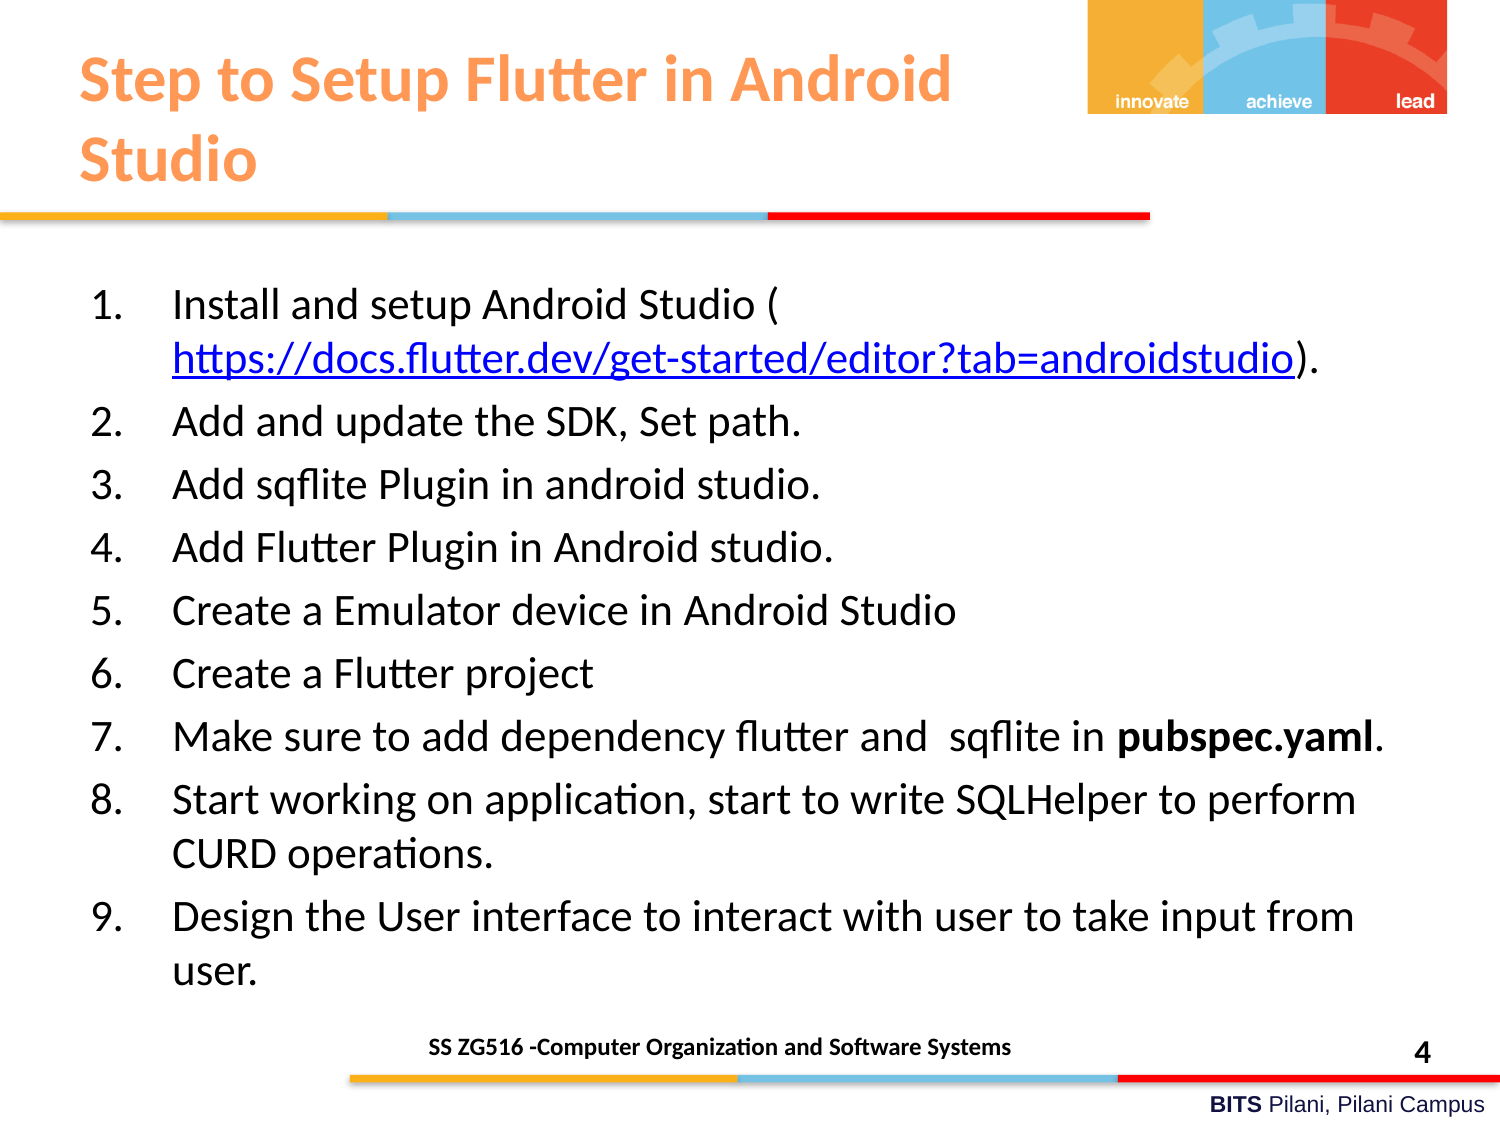

# Step to Setup Flutter in Android Studio
Install and setup Android Studio (https://docs.flutter.dev/get-started/editor?tab=androidstudio).
Add and update the SDK, Set path.
Add sqflite Plugin in android studio.
Add Flutter Plugin in Android studio.
Create a Emulator device in Android Studio
Create a Flutter project
Make sure to add dependency flutter and  sqflite in pubspec.yaml.
Start working on application, start to write SQLHelper to perform CURD operations.
Design the User interface to interact with user to take input from user.

SS ZG516 -Computer Organization and Software Systems
4